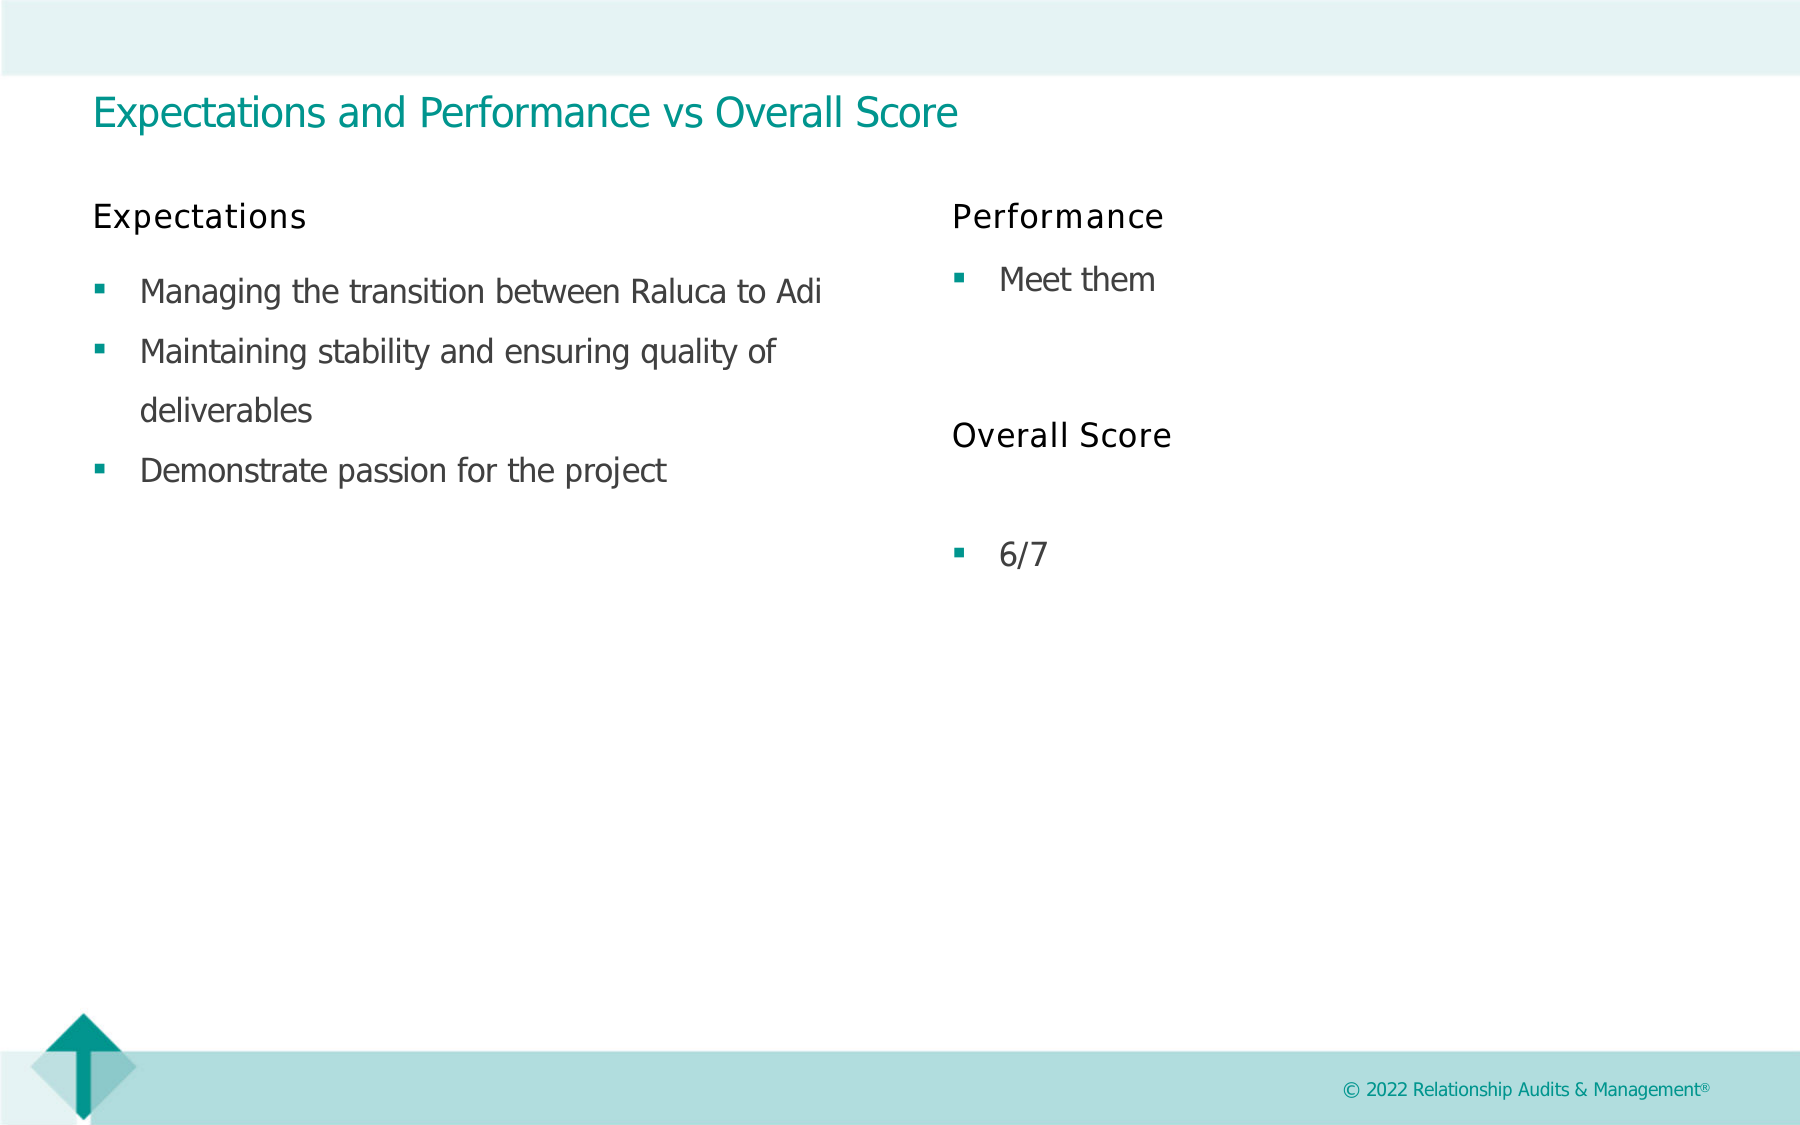

Expectations and Performance vs Overall Score
Expectations
Performance
Managing the transition between Raluca to Adi
Maintaining stability and ensuring quality of deliverables
Demonstrate passion for the project
Meet them
Overall Score

6/7
© 2022 Relationship Audits & Management®